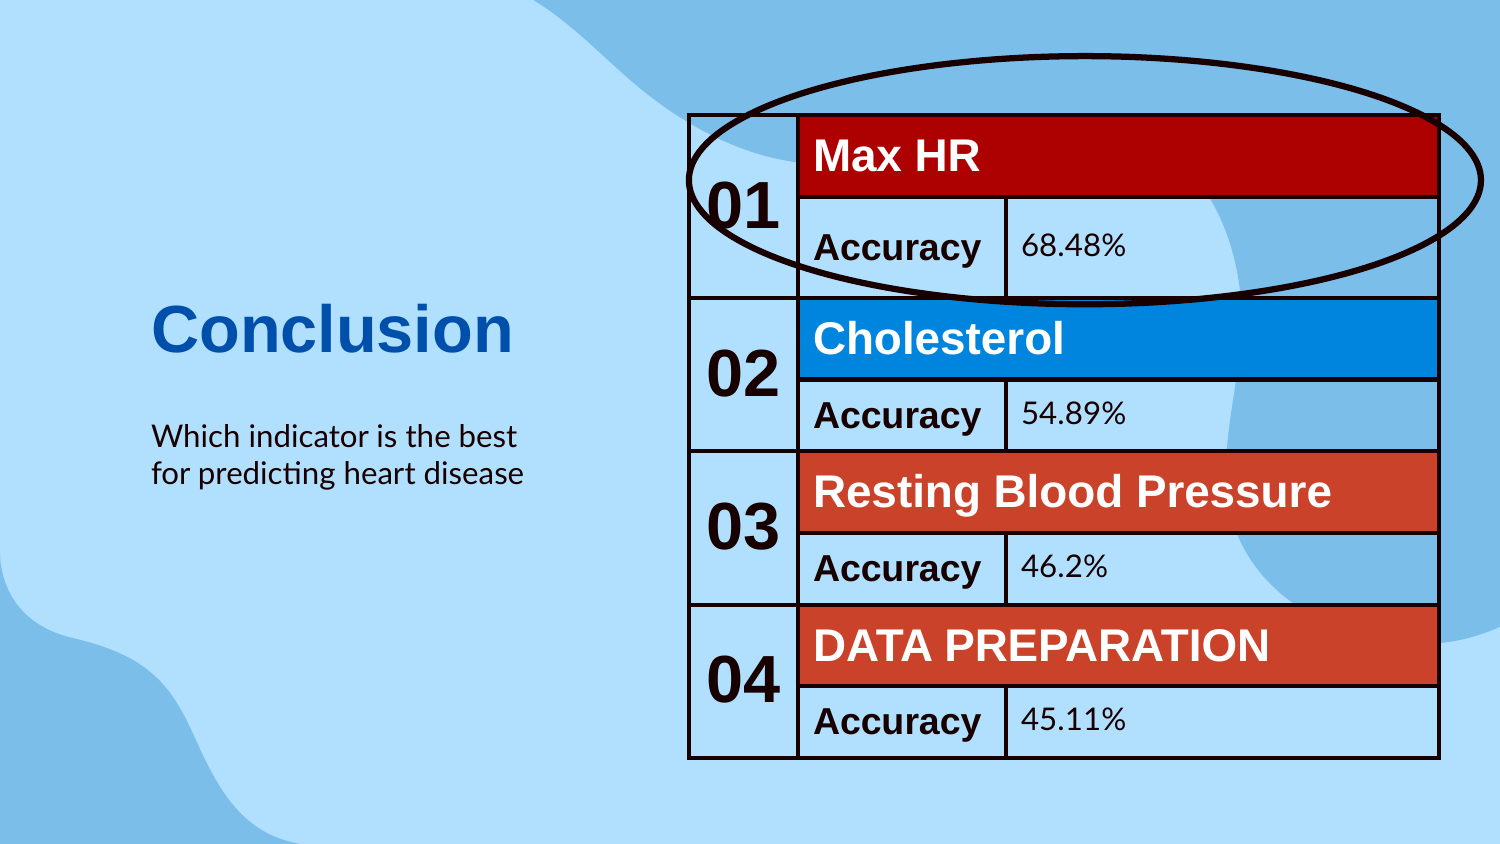

| 01 | Max HR |  |
| --- | --- | --- |
|  | Accuracy | 68.48% |
| 02 | Cholesterol |  |
|  | Accuracy | 54.89% |
| 03 | Resting Blood Pressure |  |
|  | Accuracy | 46.2% |
| 04 | DATA PREPARATION |  |
|  | Accuracy | 45.11% |
# Conclusion
Which indicator is the best for predicting heart disease